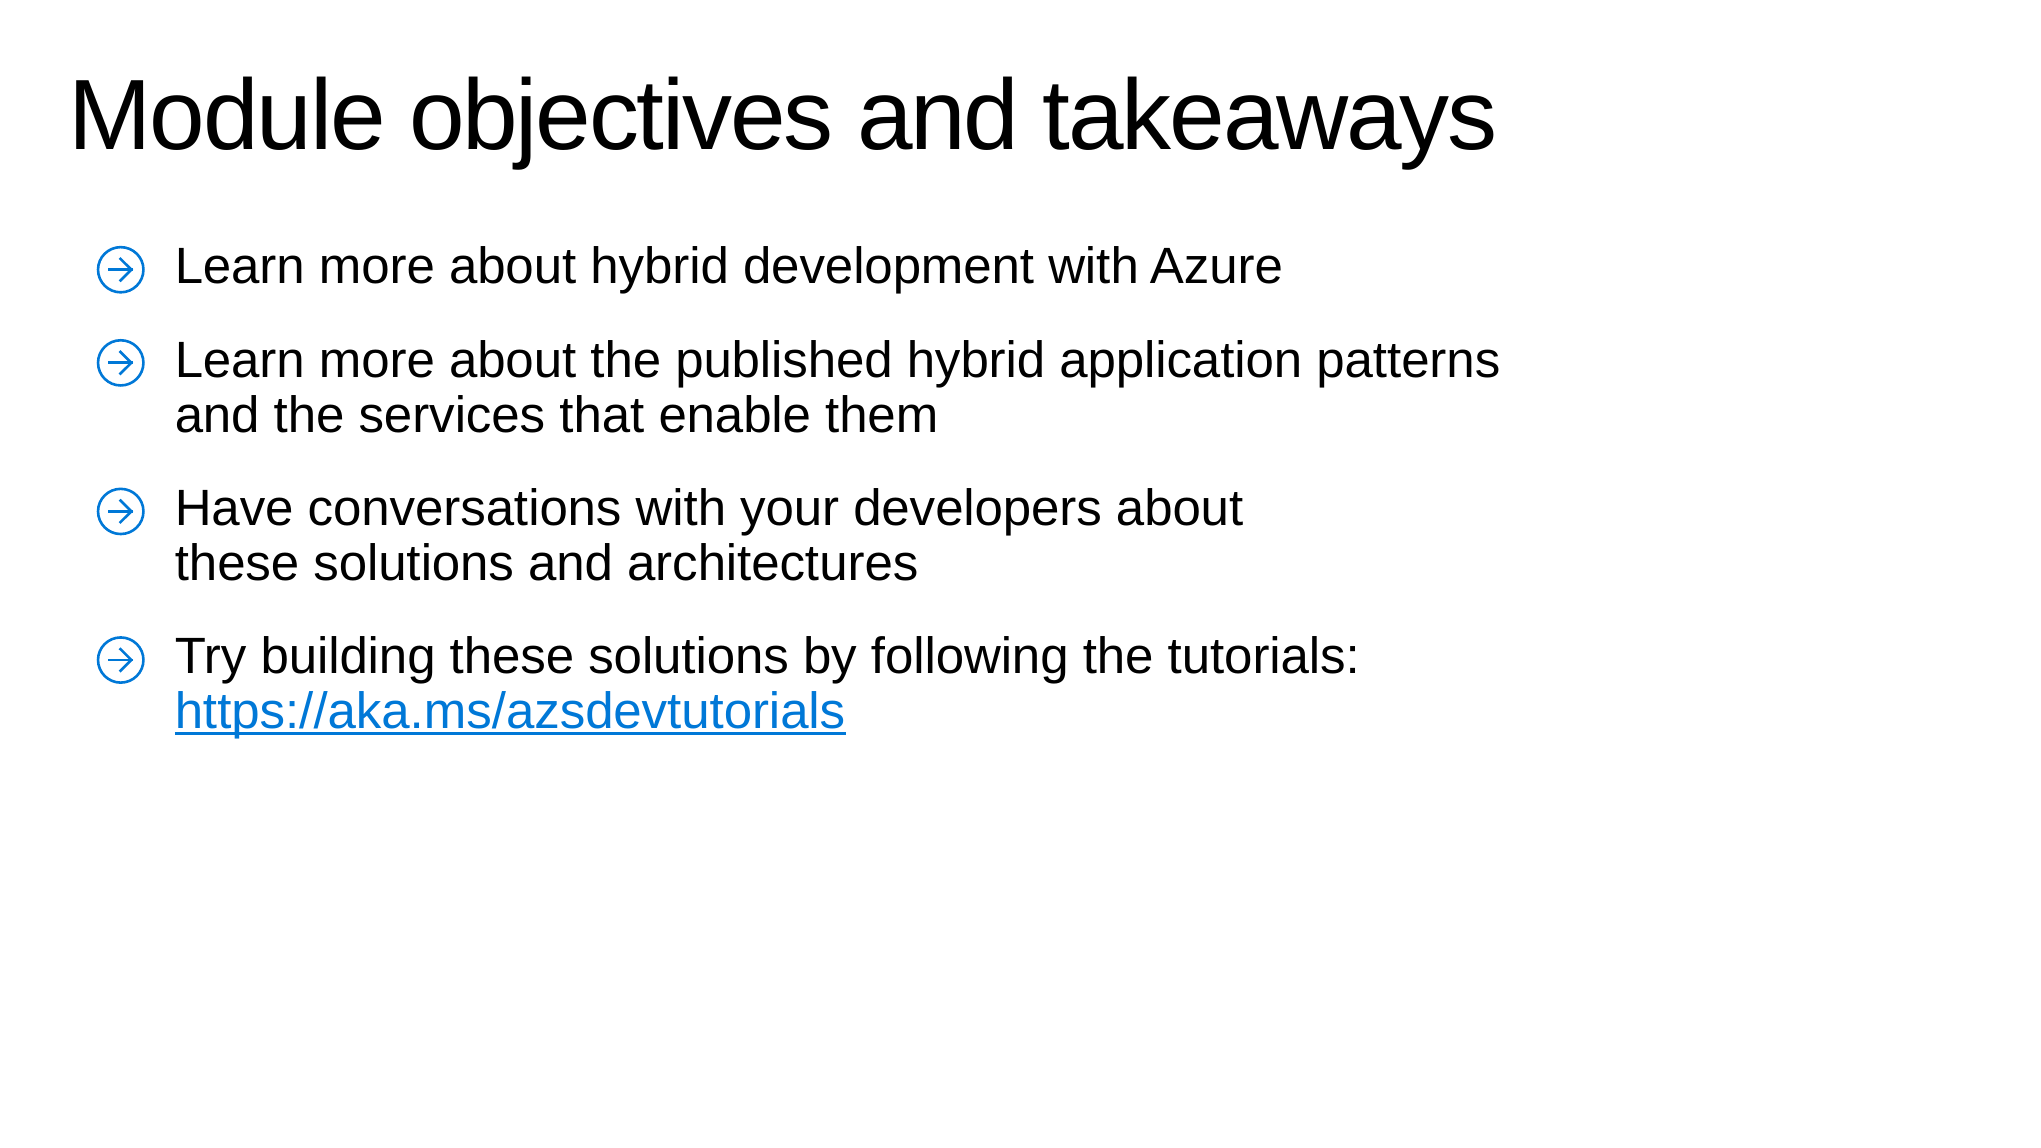

# Module objectives and takeaways
Learn more about hybrid development with Azure
Learn more about the published hybrid application patterns
and the services that enable them
Have conversations with your developers about
these solutions and architectures
Try building these solutions by following the tutorials: https://aka.ms/azsdevtutorials